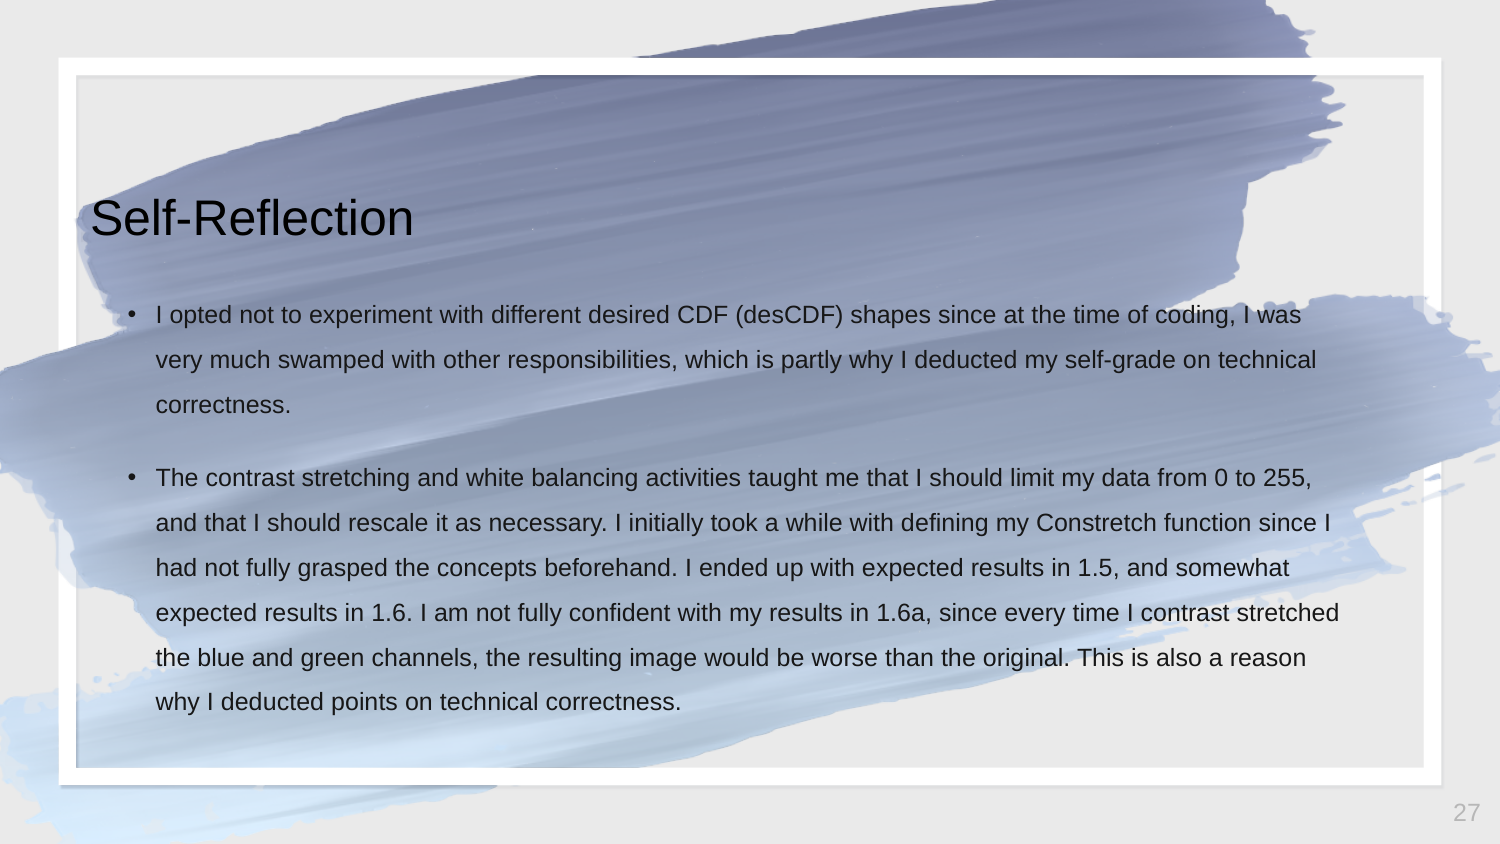

Self-Reflection
I opted not to experiment with different desired CDF (desCDF) shapes since at the time of coding, I was very much swamped with other responsibilities, which is partly why I deducted my self-grade on technical correctness.
The contrast stretching and white balancing activities taught me that I should limit my data from 0 to 255, and that I should rescale it as necessary. I initially took a while with defining my Constretch function since I had not fully grasped the concepts beforehand. I ended up with expected results in 1.5, and somewhat expected results in 1.6. I am not fully confident with my results in 1.6a, since every time I contrast stretched the blue and green channels, the resulting image would be worse than the original. This is also a reason why I deducted points on technical correctness.
27